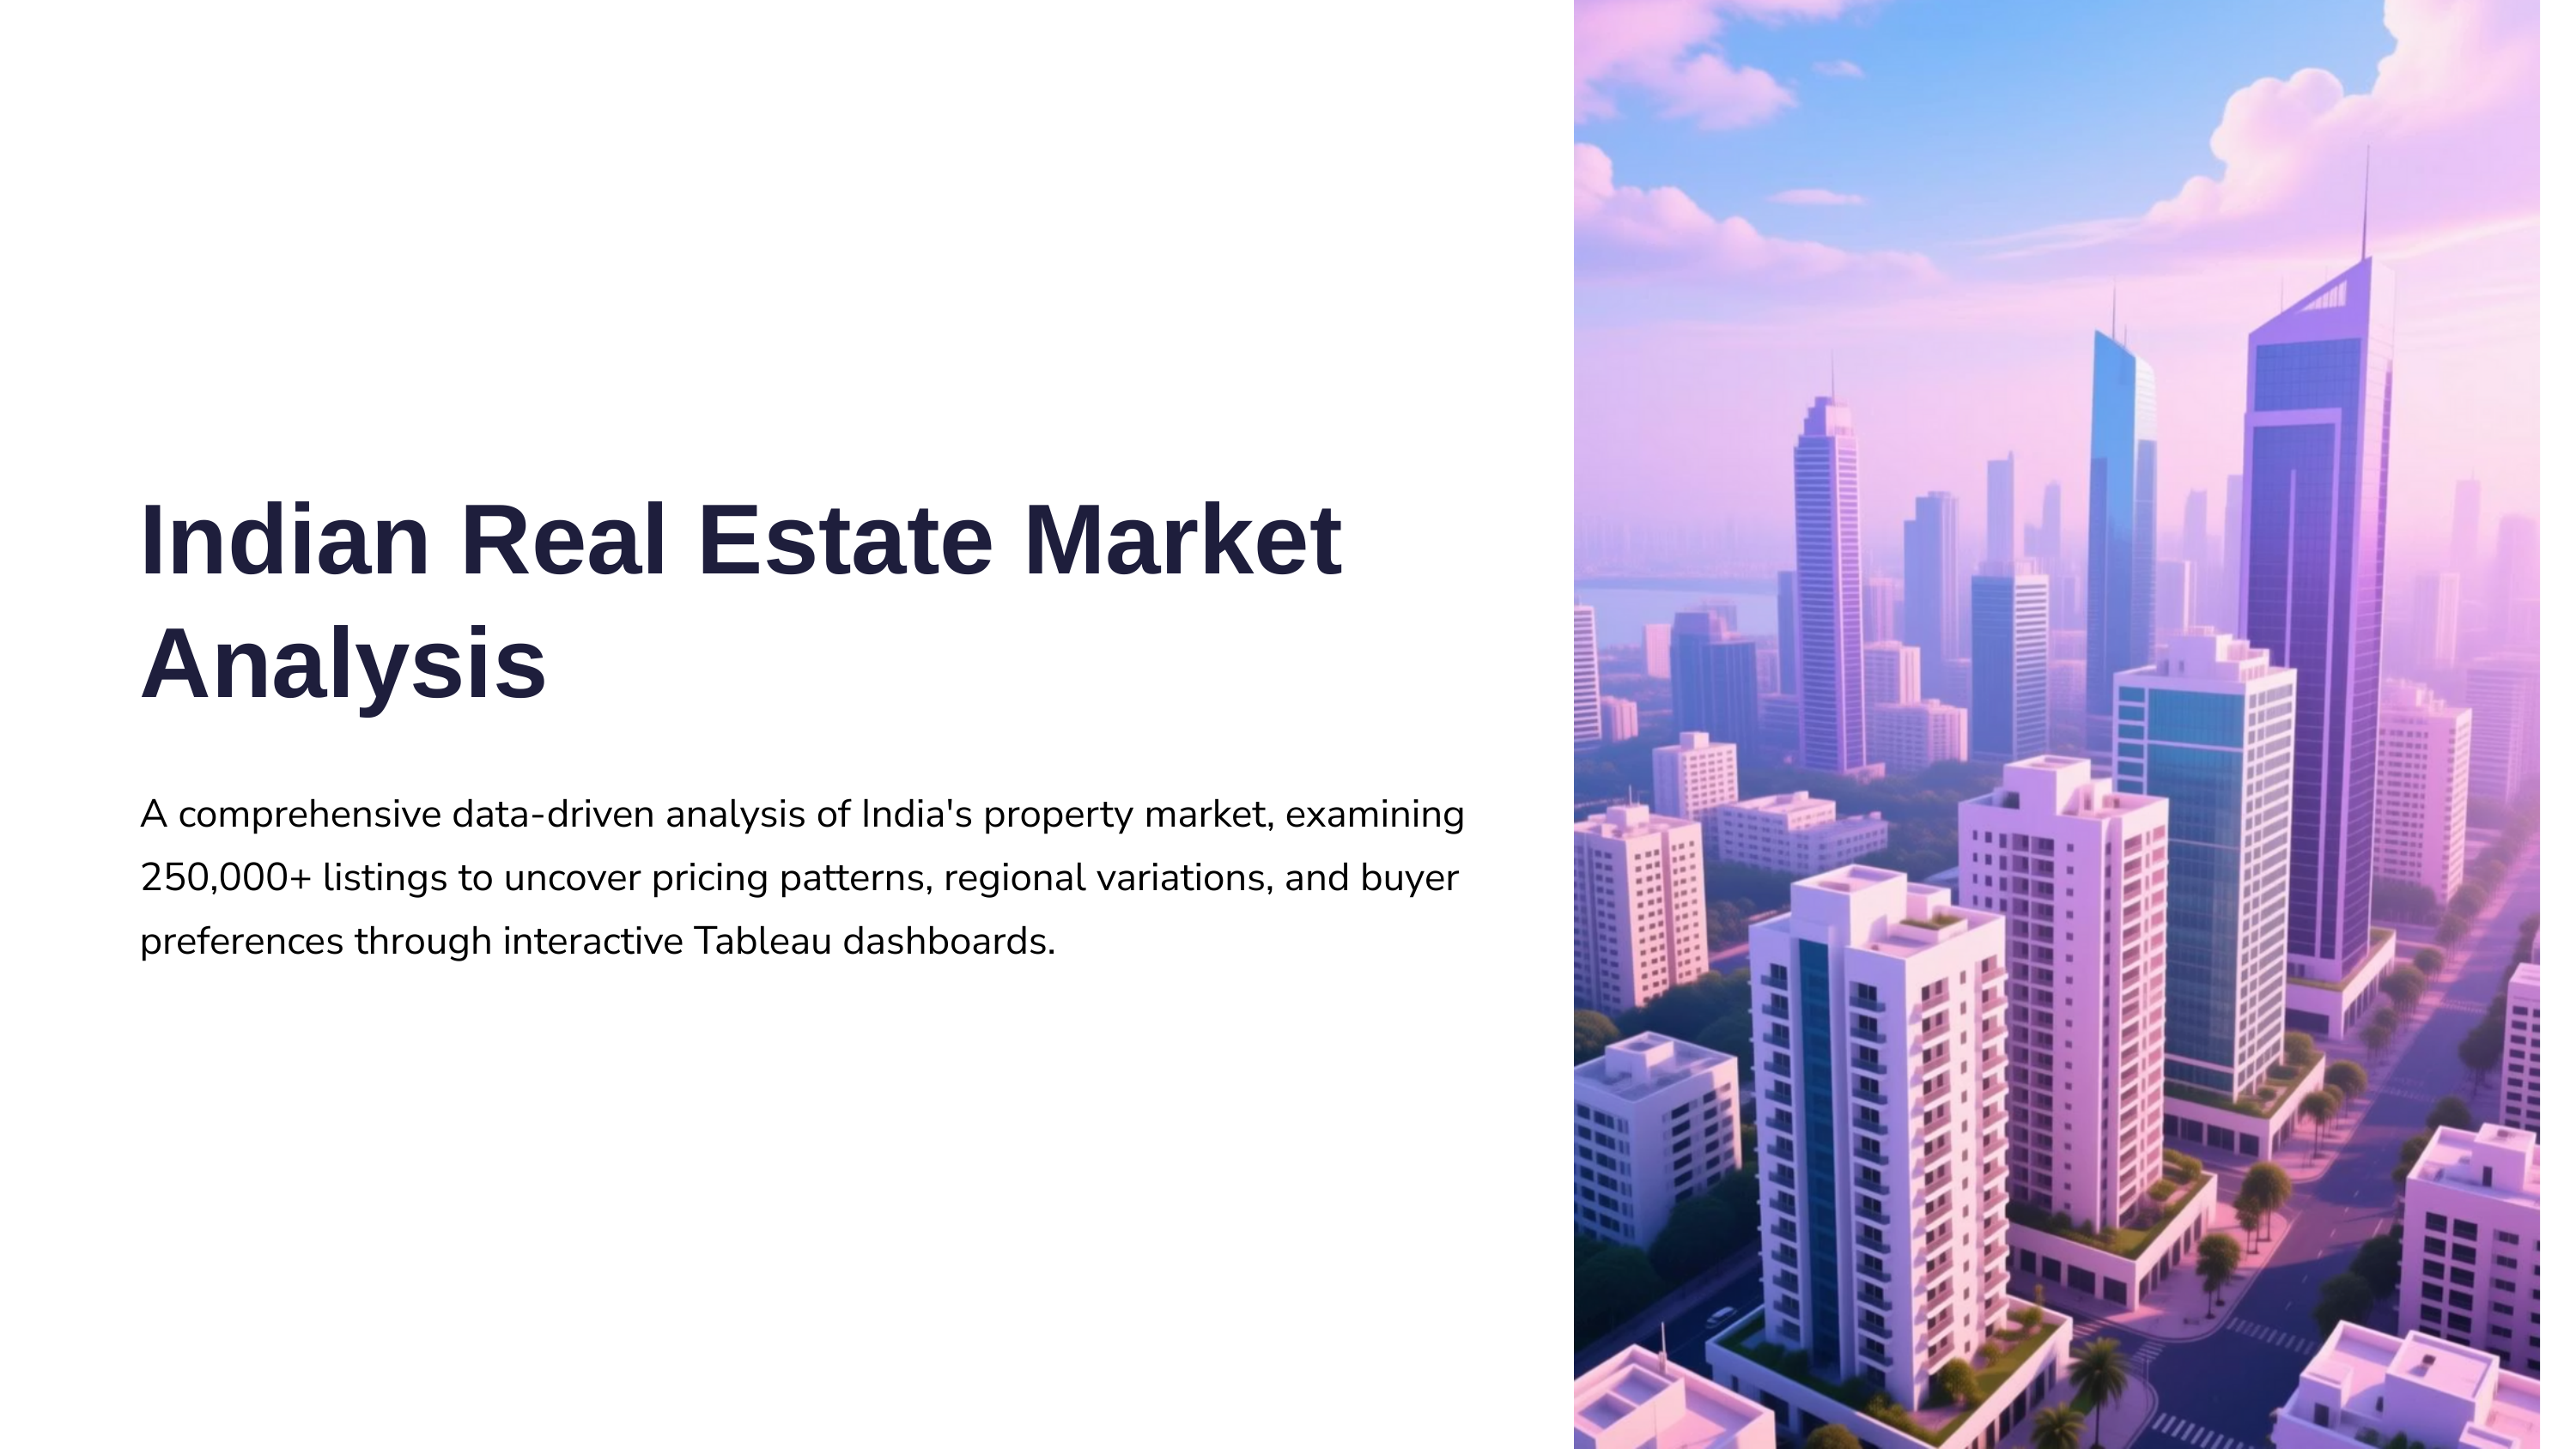

Indian Real Estate Market Analysis
A comprehensive data-driven analysis of India's property market, examining 250,000+ listings to uncover pricing patterns, regional variations, and buyer preferences through interactive Tableau dashboards.